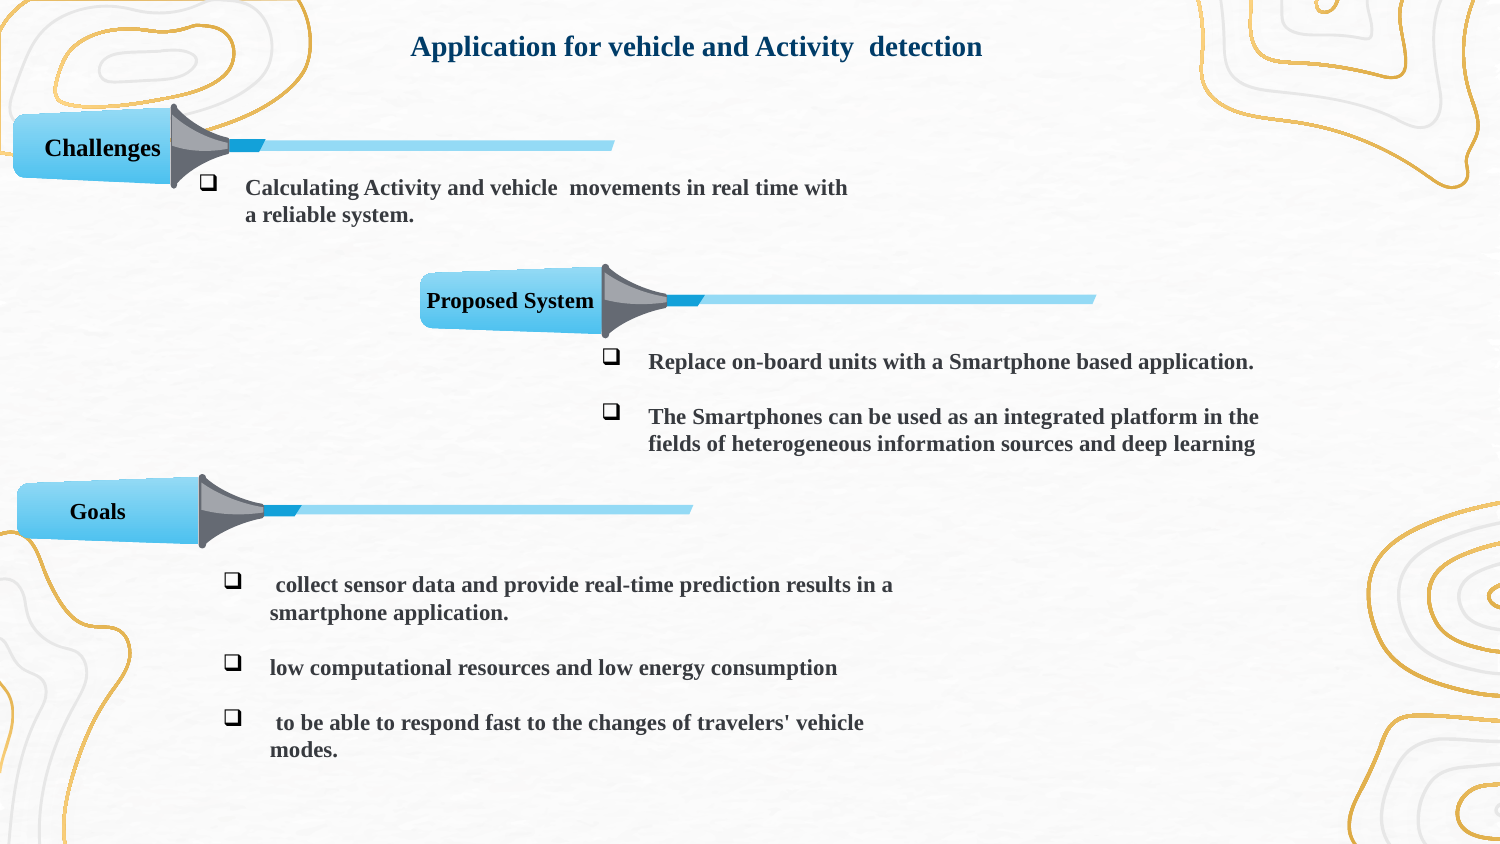

Application for vehicle and Activity  detection

    Challenges

Calculating Activity and vehicle  movements in real time with a reliable system.

Proposed System

Replace on-board units with a Smartphone based application.

The Smartphones can be used as an integrated platform in the fields of heterogeneous information sources and deep learning

        Goals

 collect sensor data and provide real-time prediction results in a smartphone application.

low computational resources and low energy consumption

 to be able to respond fast to the changes of travelers' vehicle modes.